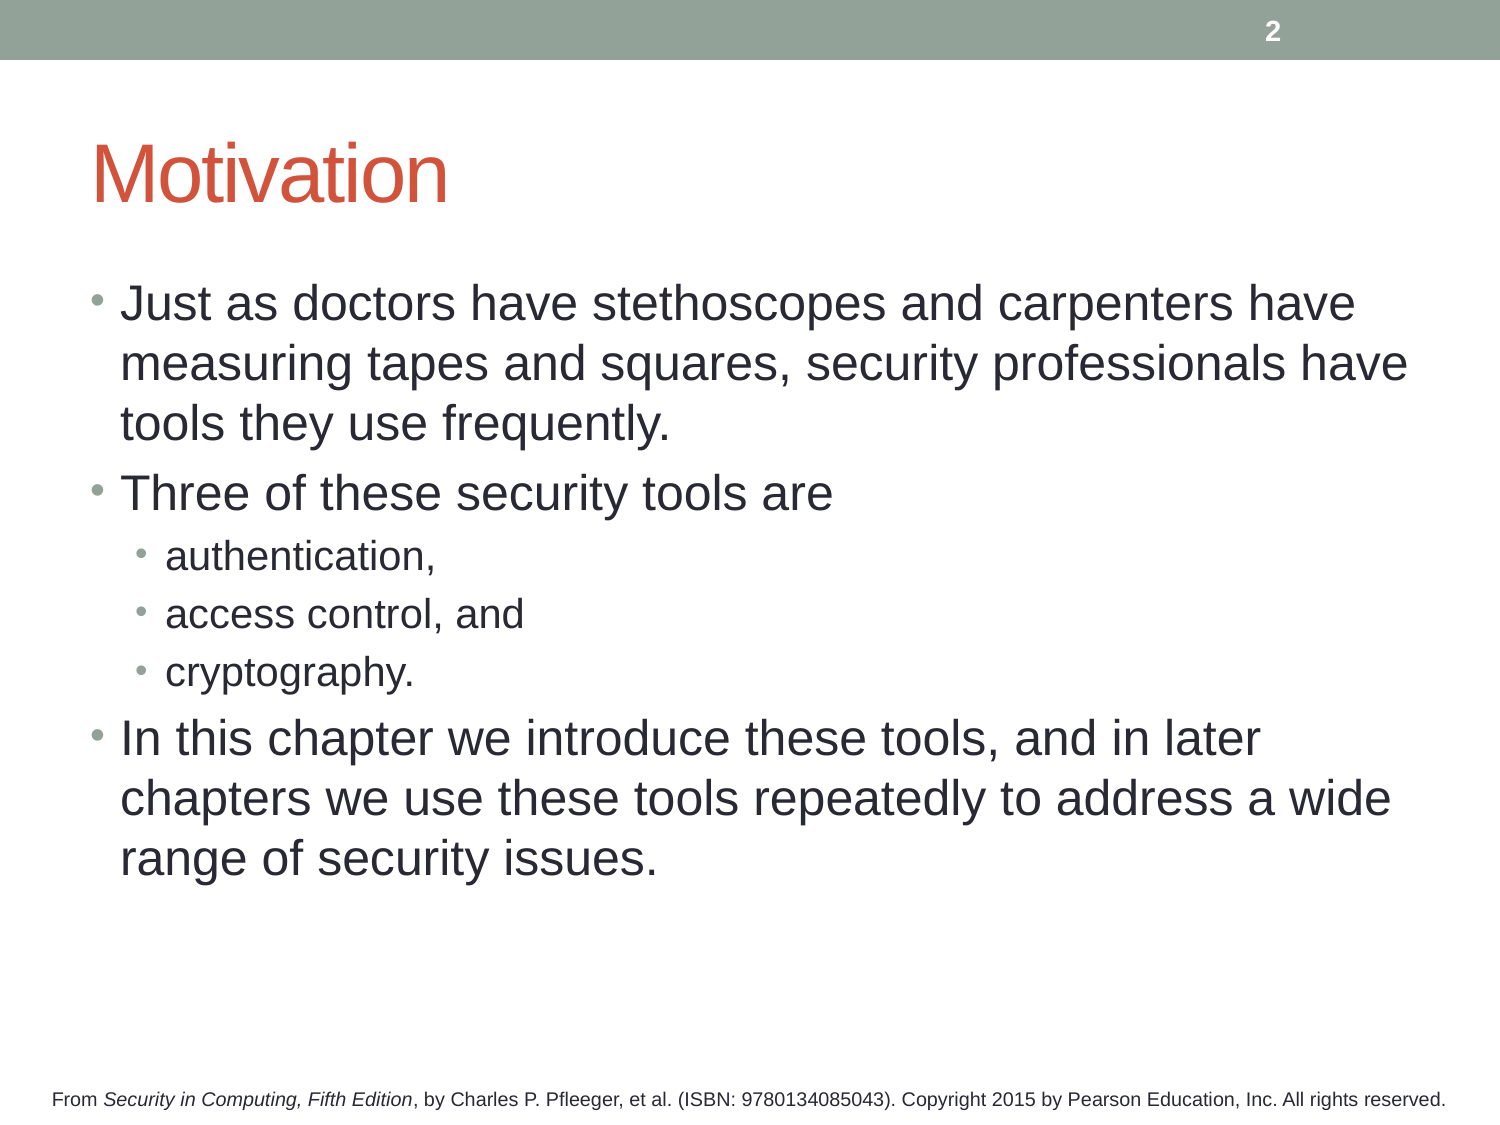

2
# Motivation
Just as doctors have stethoscopes and carpenters have measuring tapes and squares, security professionals have tools they use frequently.
Three of these security tools are
authentication,
access control, and
cryptography.
In this chapter we introduce these tools, and in later chapters we use these tools repeatedly to address a wide range of security issues.
From Security in Computing, Fifth Edition, by Charles P. Pfleeger, et al. (ISBN: 9780134085043). Copyright 2015 by Pearson Education, Inc. All rights reserved.